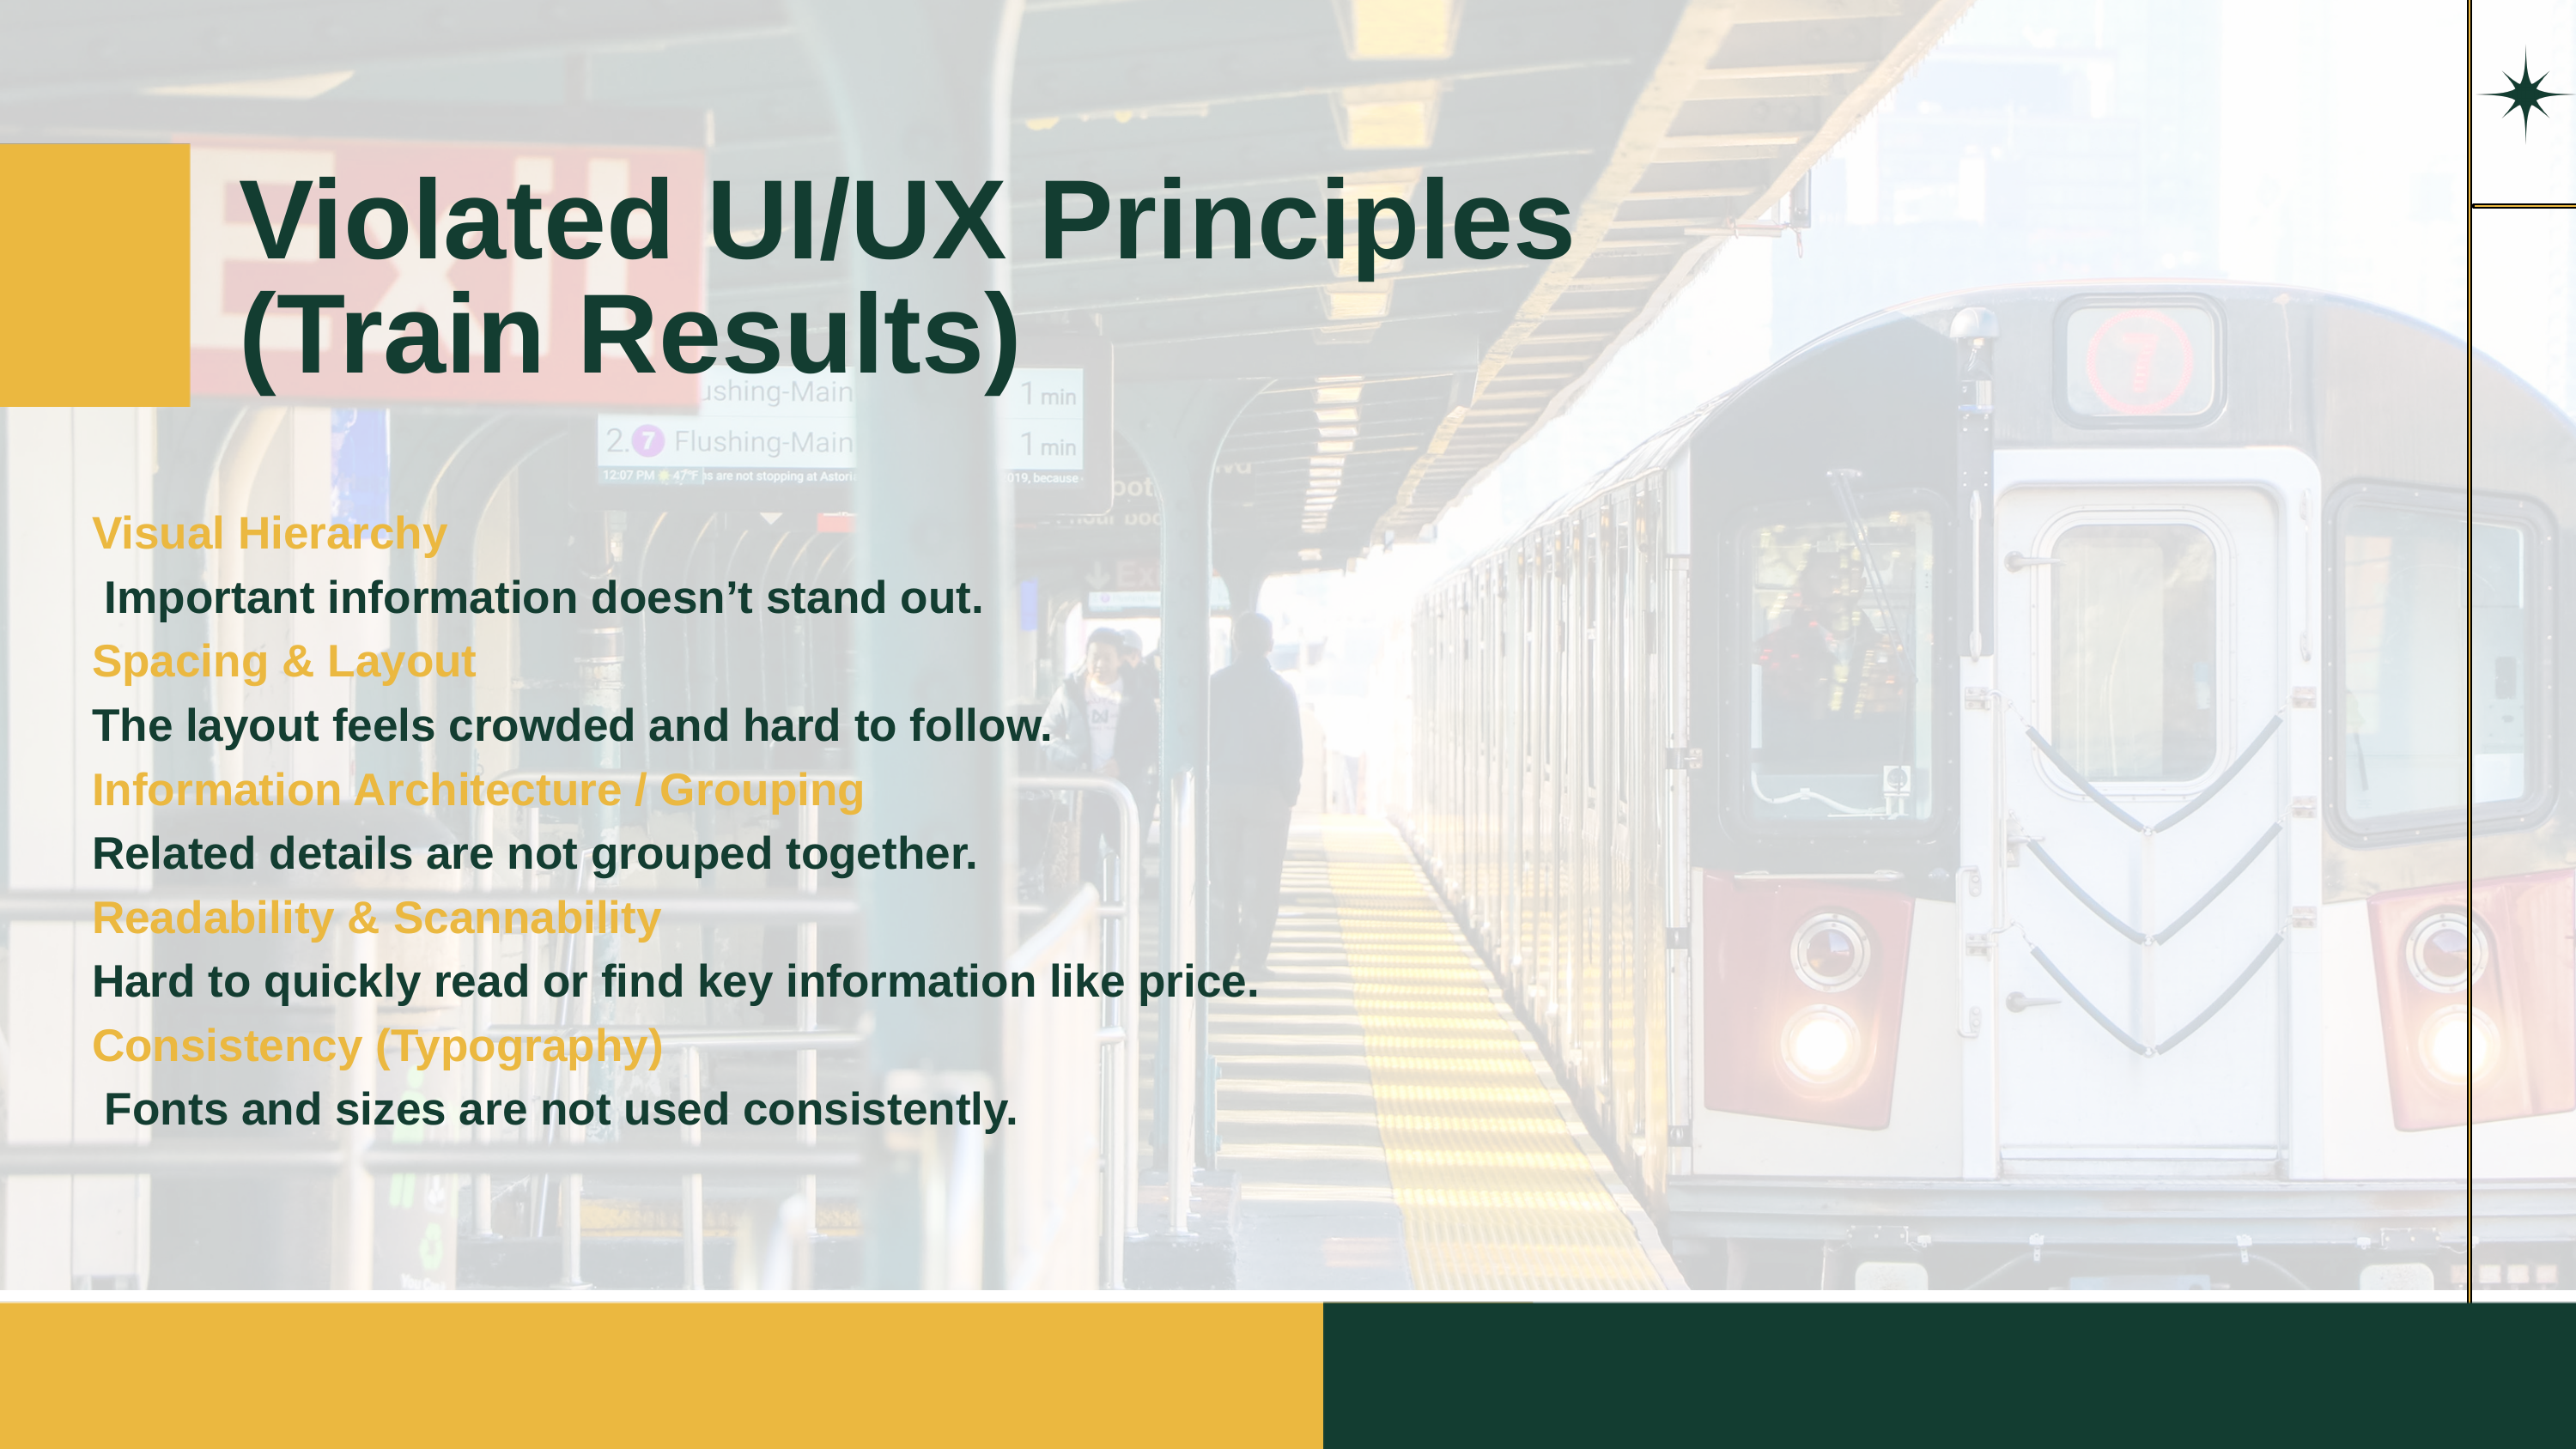

Violated UI/UX Principles (Train Results)

Visual Hierarchy
 Important information doesn’t stand out.
Spacing & Layout
The layout feels crowded and hard to follow.
Information Architecture / Grouping
Related details are not grouped together.
Readability & Scannability
Hard to quickly read or find key information like price.
Consistency (Typography)
 Fonts and sizes are not used consistently.